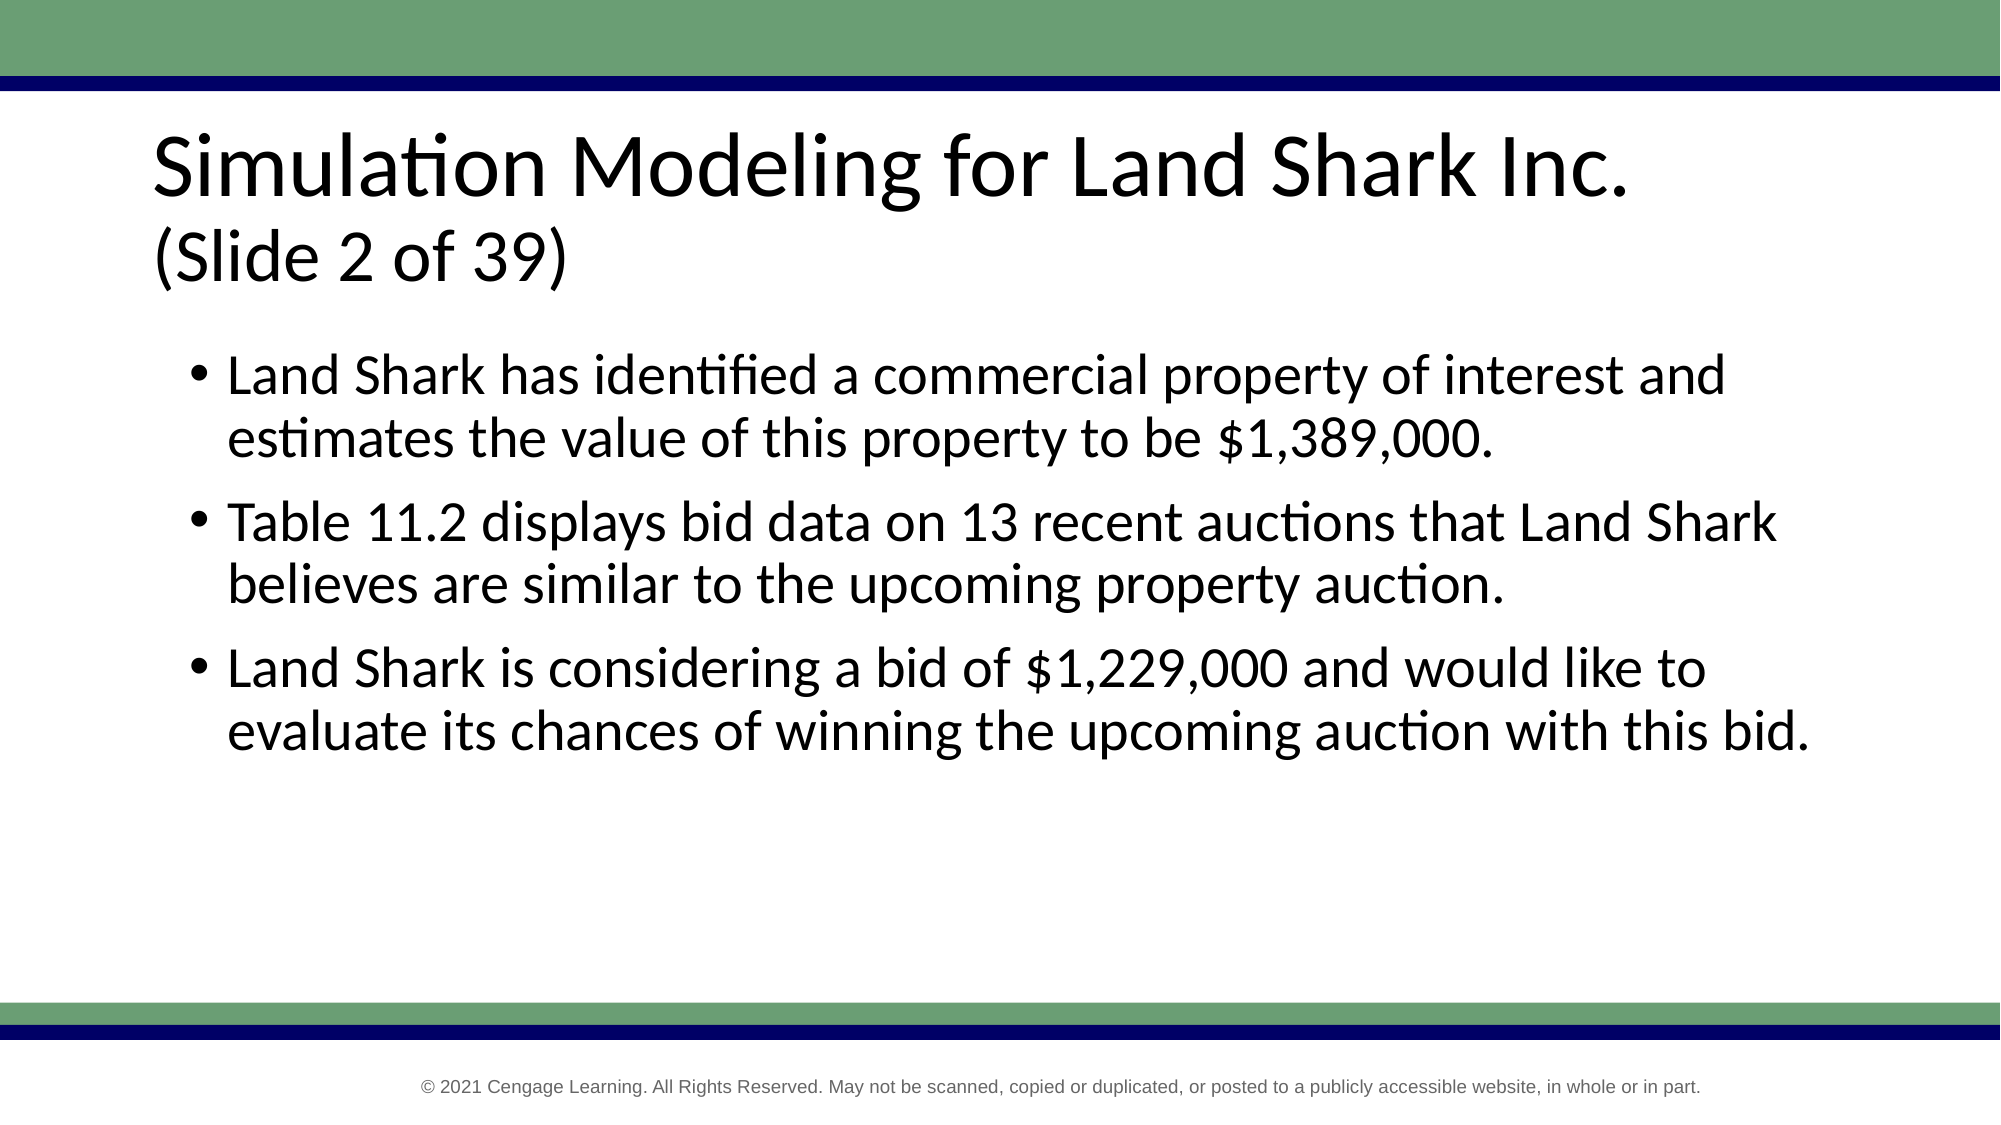

# Simulation Modeling for Land Shark Inc. (Slide 2 of 39)
Land Shark has identified a commercial property of interest and estimates the value of this property to be $1,389,000.
Table 11.2 displays bid data on 13 recent auctions that Land Shark believes are similar to the upcoming property auction.
Land Shark is considering a bid of $1,229,000 and would like to evaluate its chances of winning the upcoming auction with this bid.